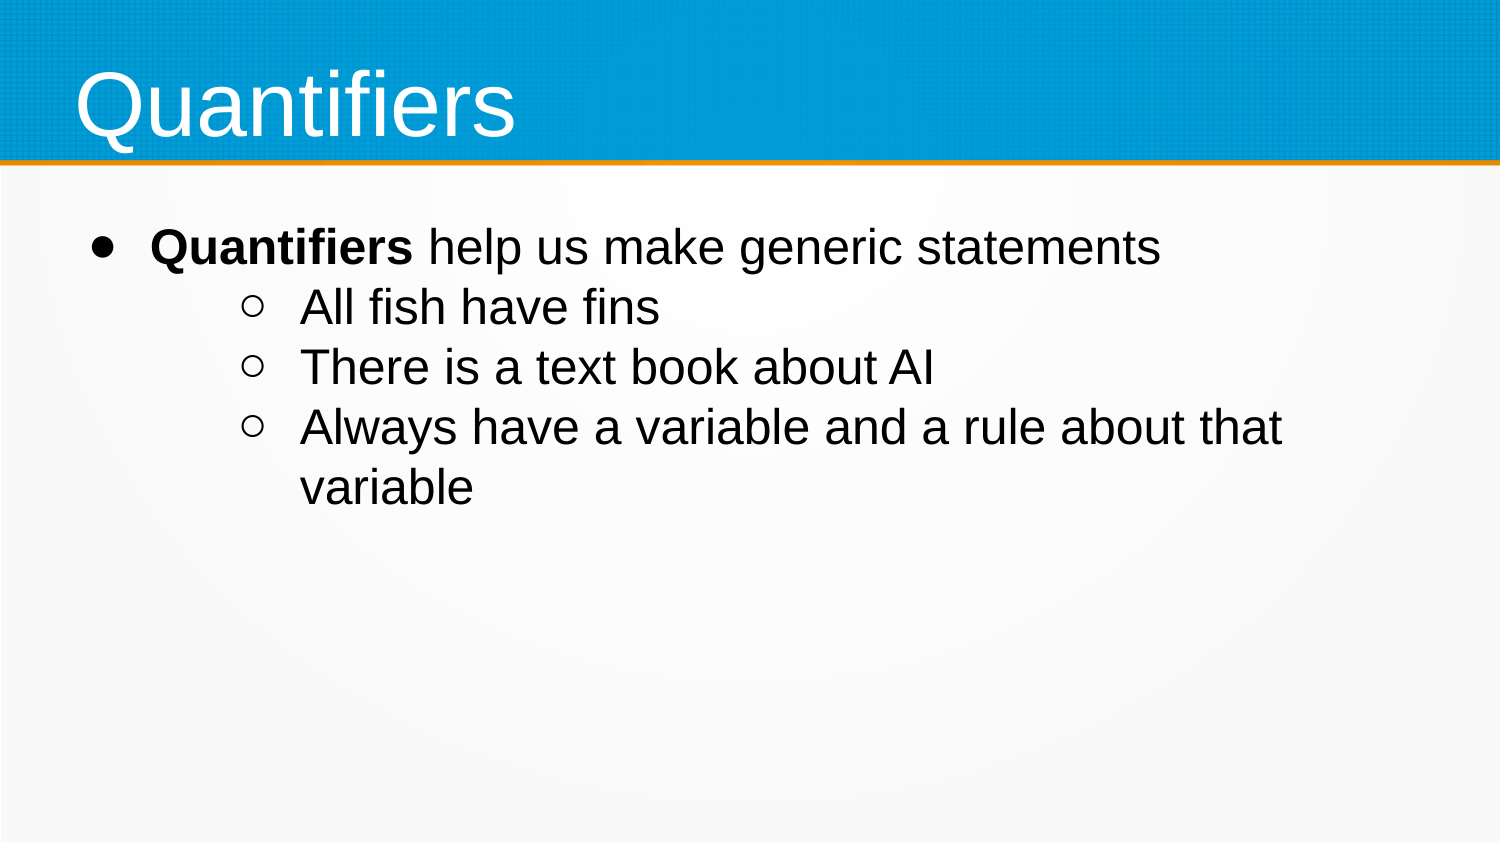

Quantifiers
Quantifiers help us make generic statements
All fish have fins
There is a text book about AI
Always have a variable and a rule about that variable